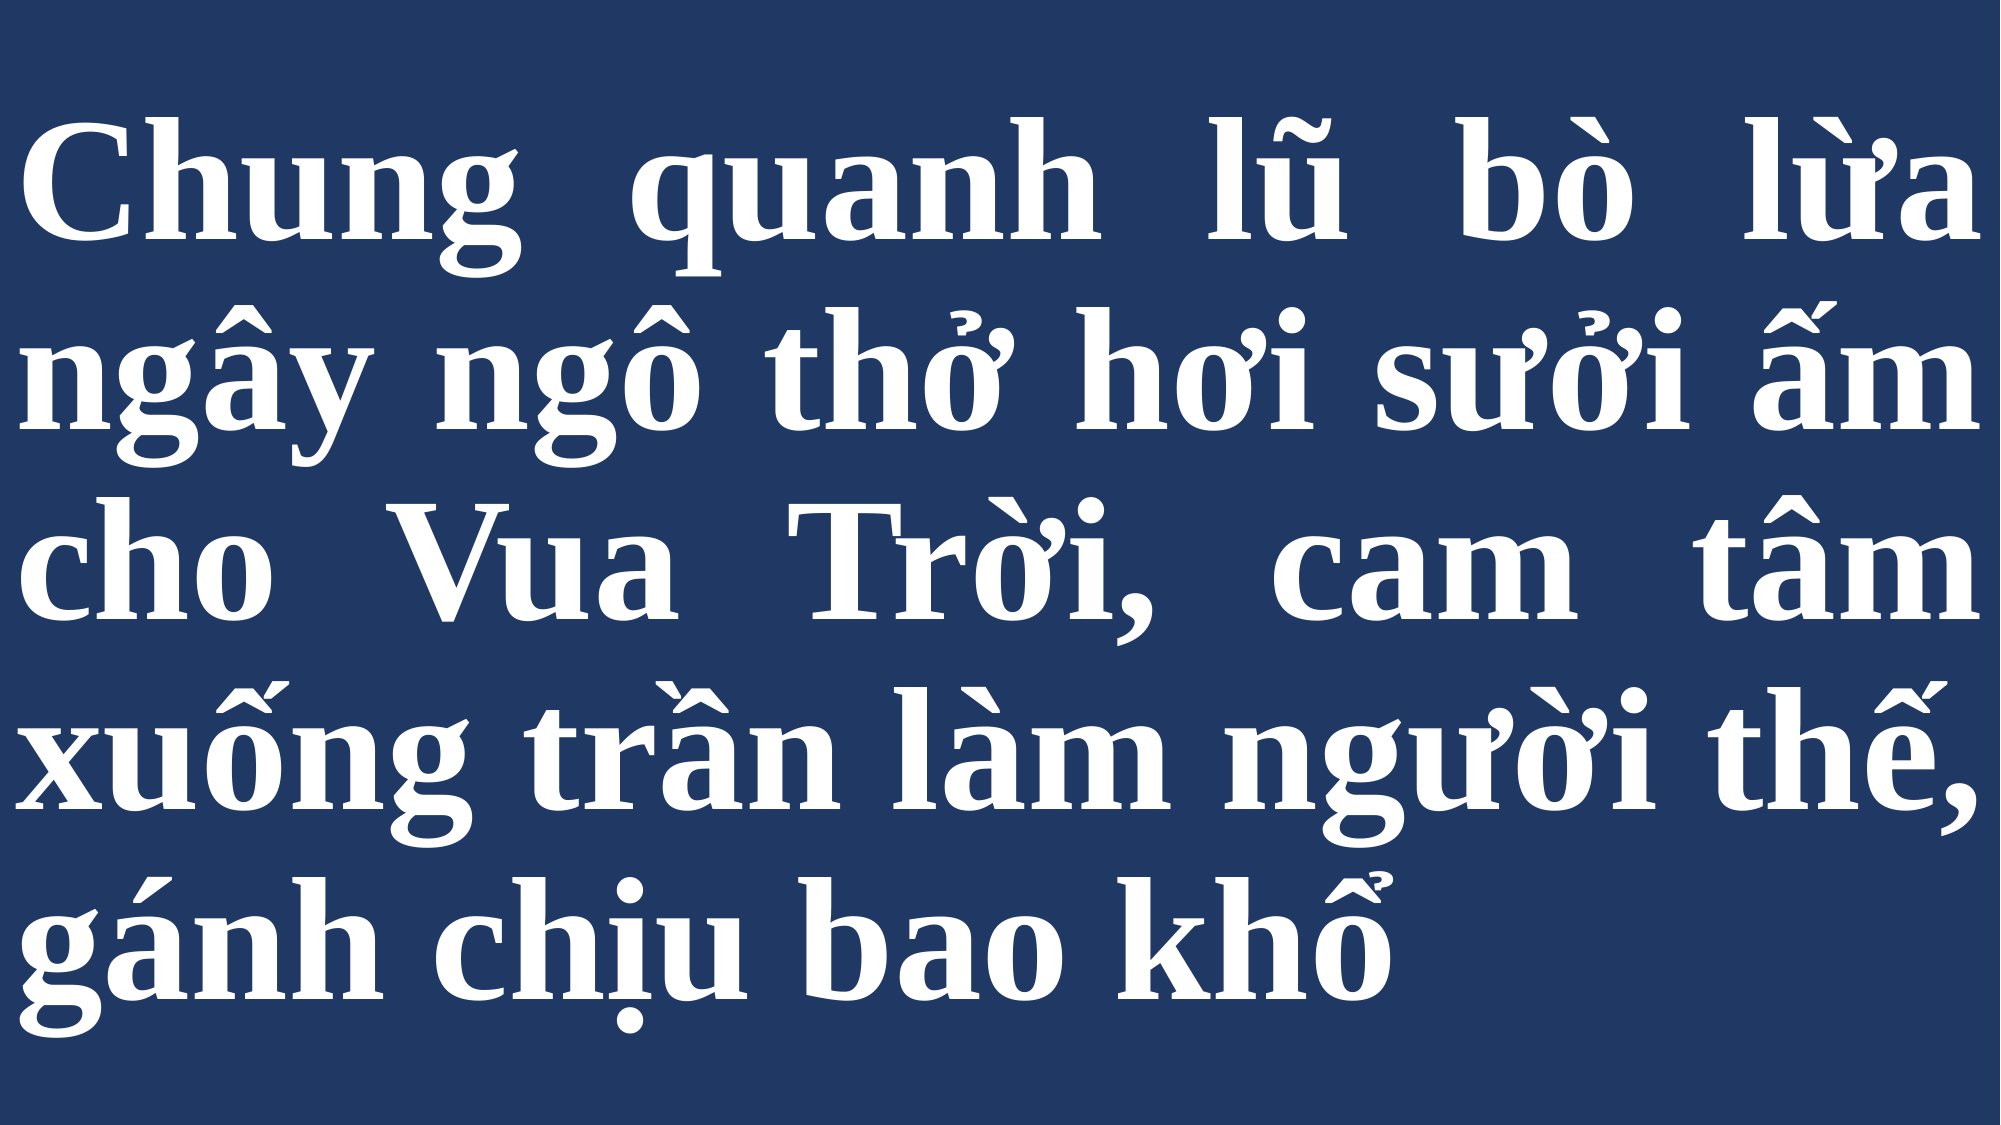

# Chung quanh lũ bò lừa ngây ngô thở hơi sưởi ấm cho Vua Trời, cam tâm xuống trần làm người thế, gánh chịu bao khổ